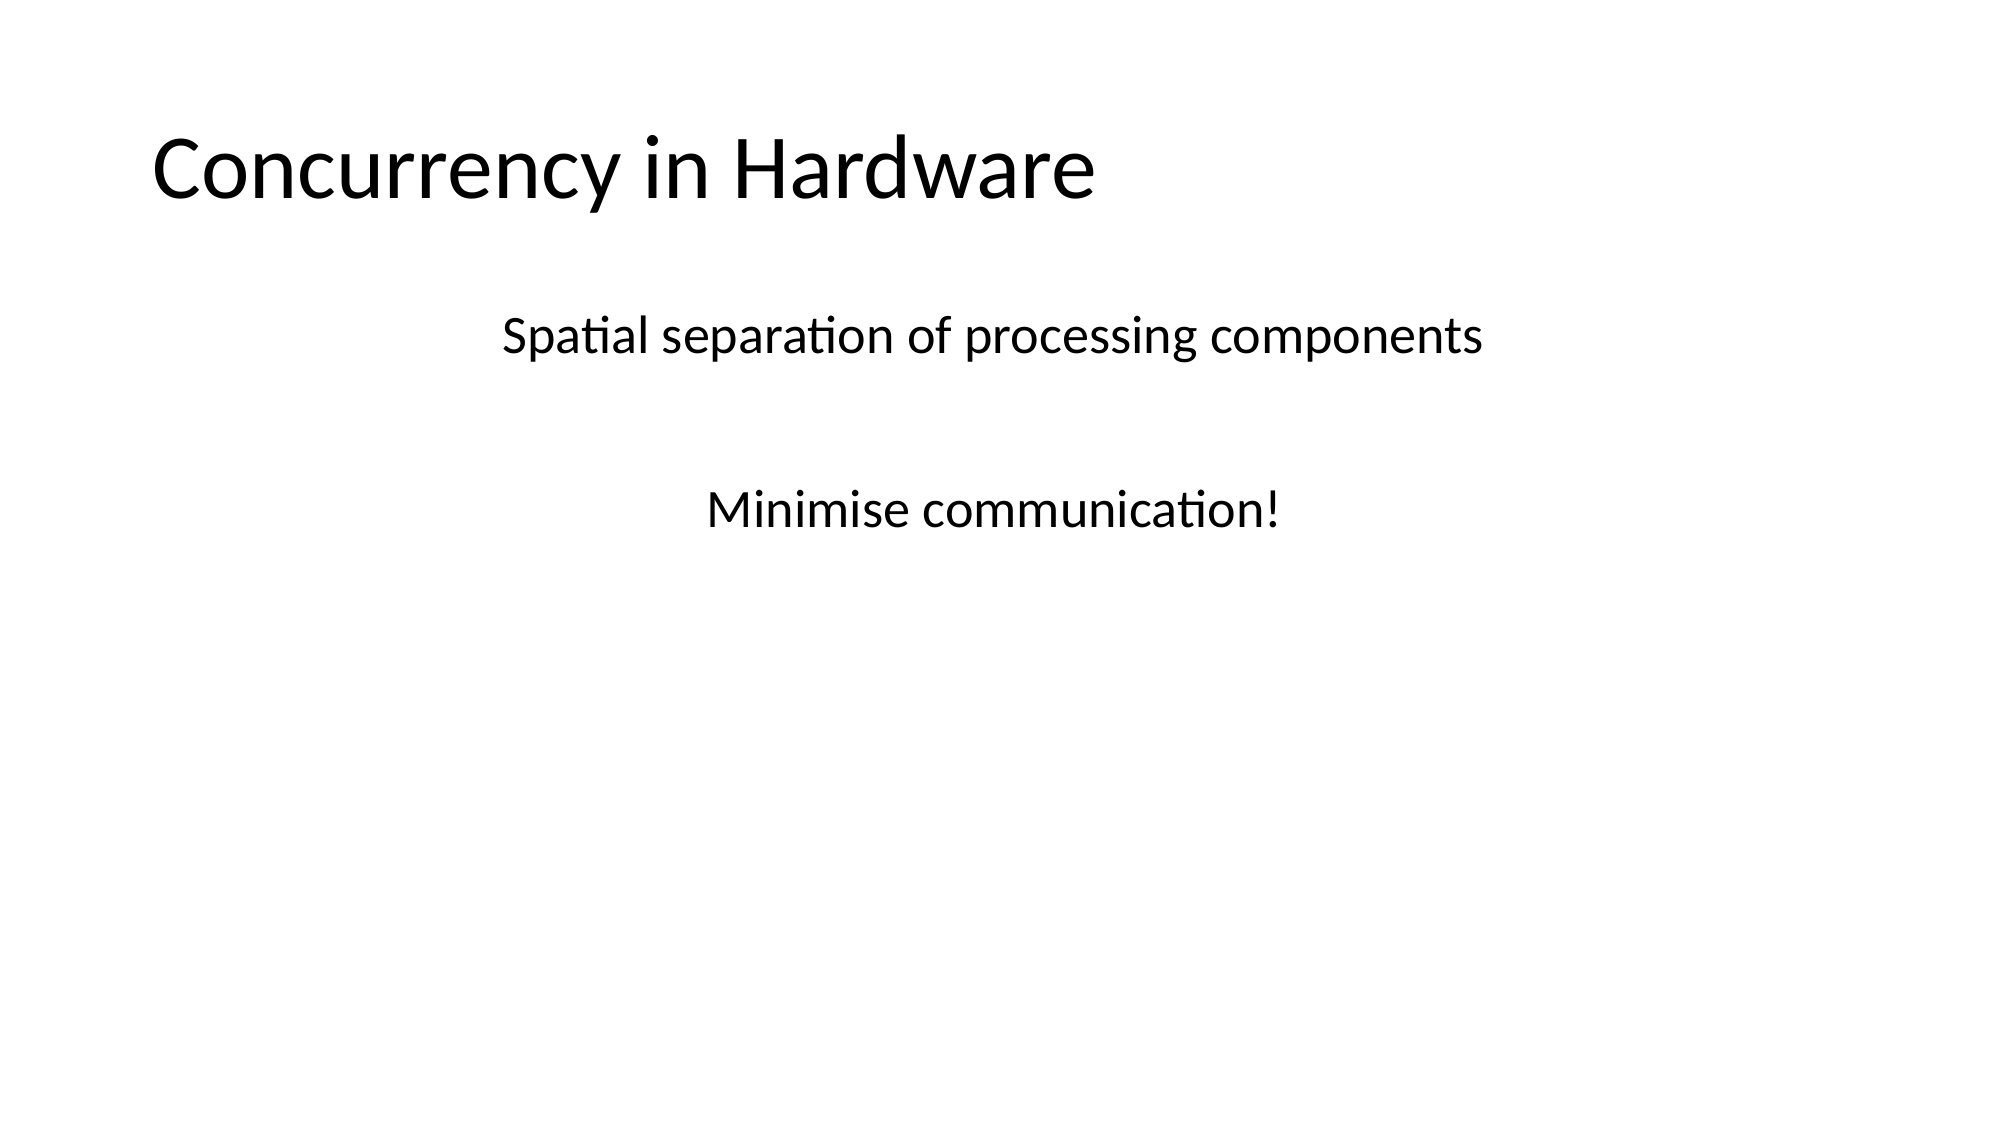

# Concurrency in Hardware
Spatial separation of processing components
Minimise communication!